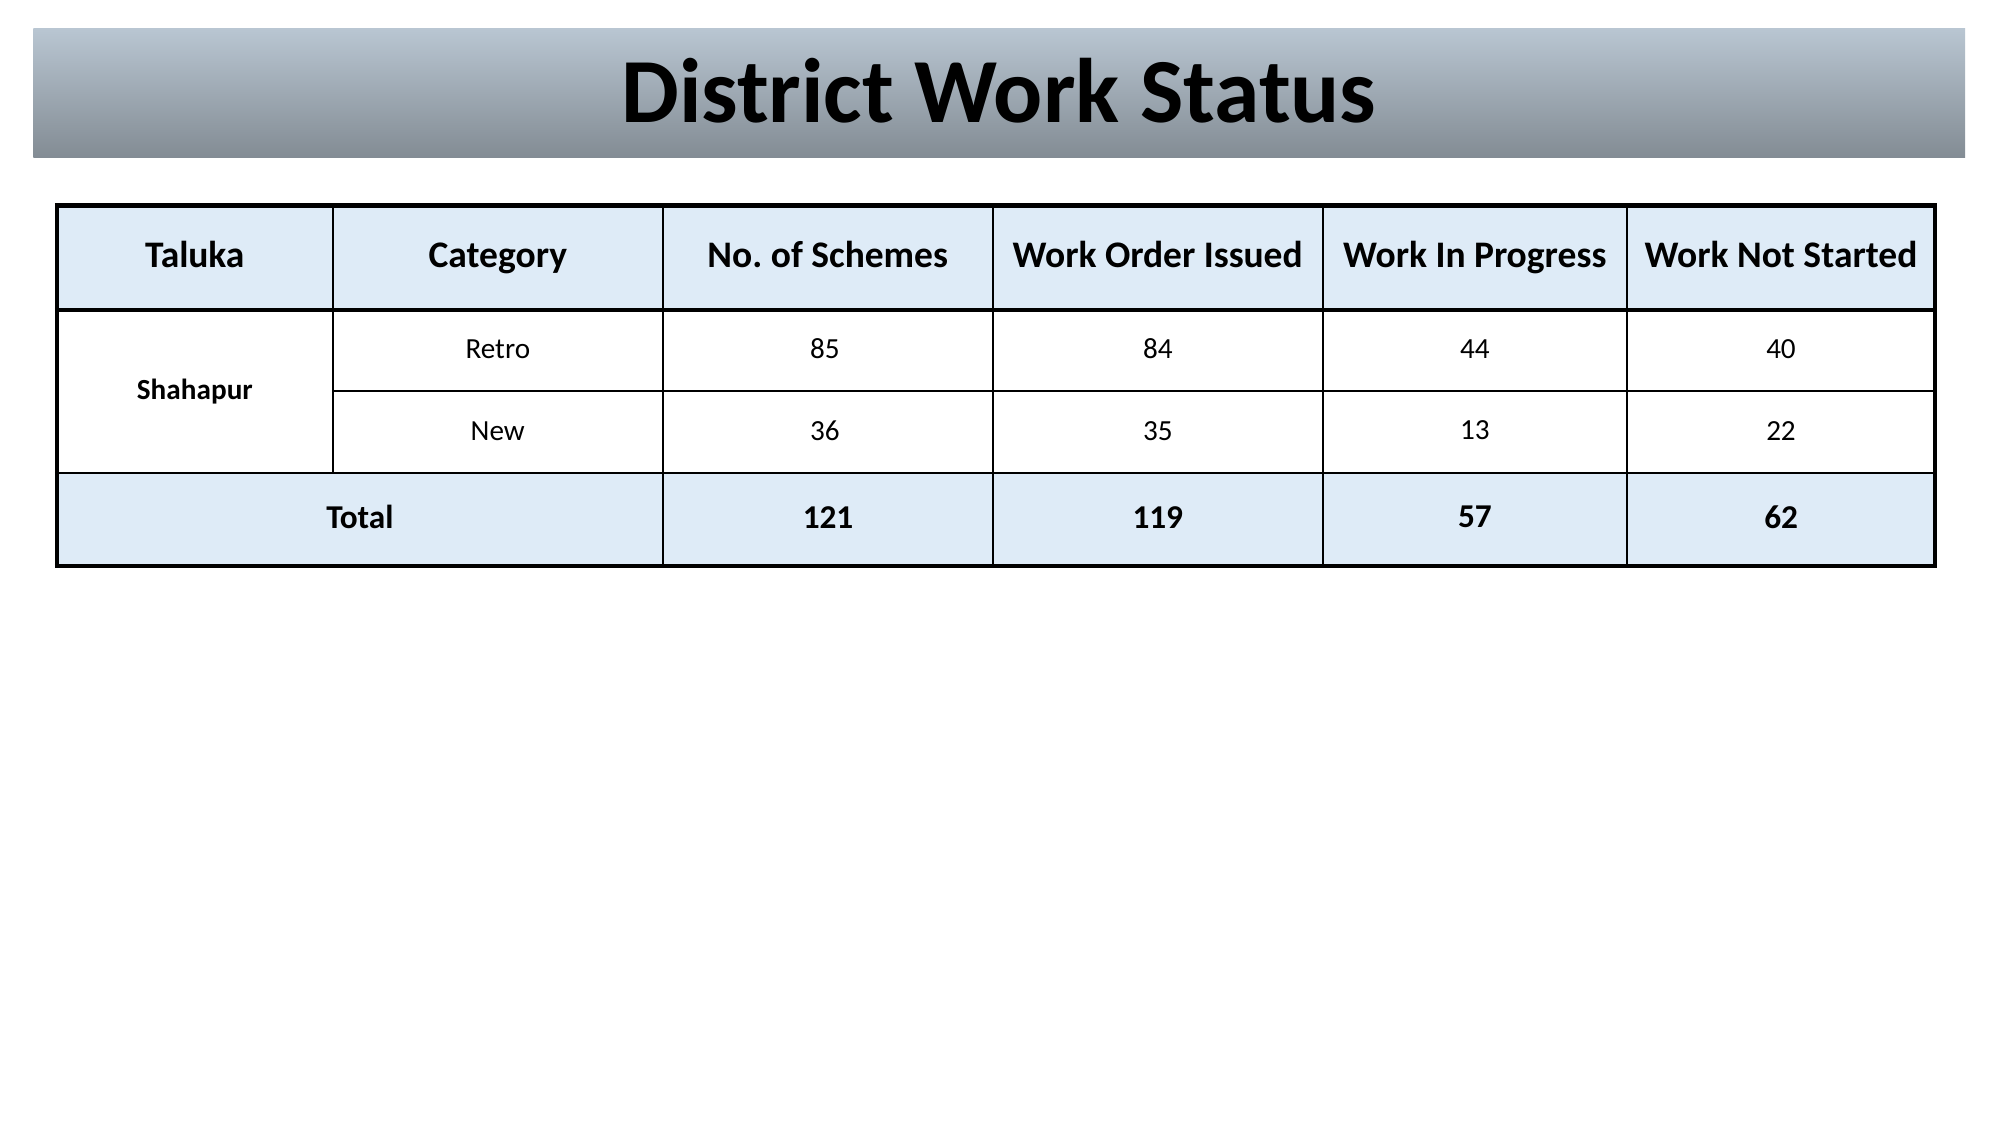

District Work Status
| Taluka | Category | No. of Schemes | Work Order Issued | Work In Progress | Work Not Started |
| --- | --- | --- | --- | --- | --- |
| Shahapur | Retro | 85 | 84 | 44 | 40 |
|  | New | 36 | 35 | 13 | 22 |
| Total |  | 121 | 119 | 57 | 62 |